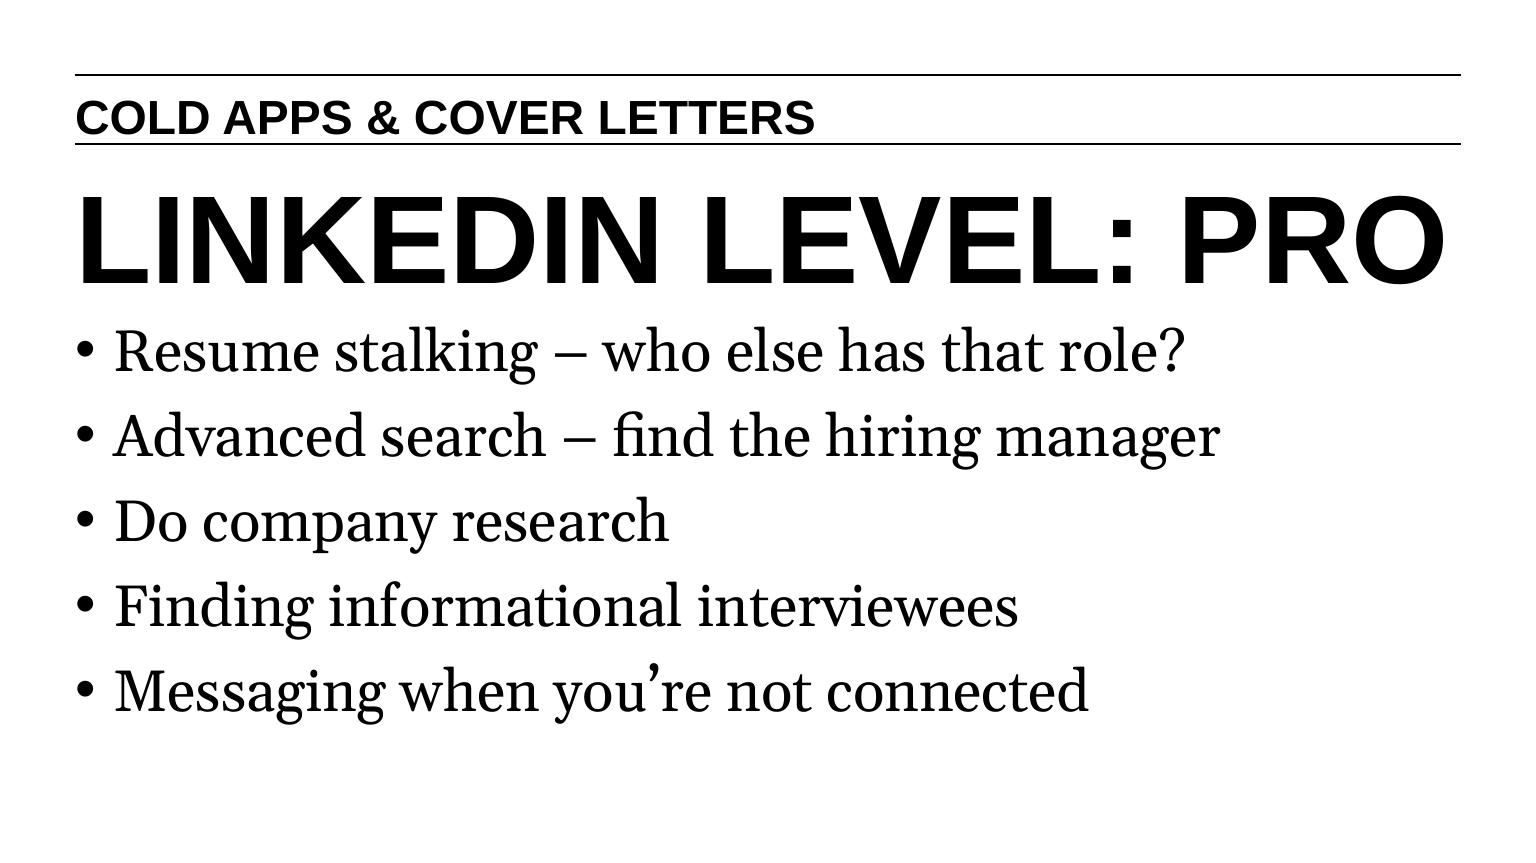

COLD APPS & COVER LETTERS
LINKEDIN LEVEL: PRO
Resume stalking – who else has that role?
Advanced search – find the hiring manager
Do company research
Finding informational interviewees
Messaging when you’re not connected